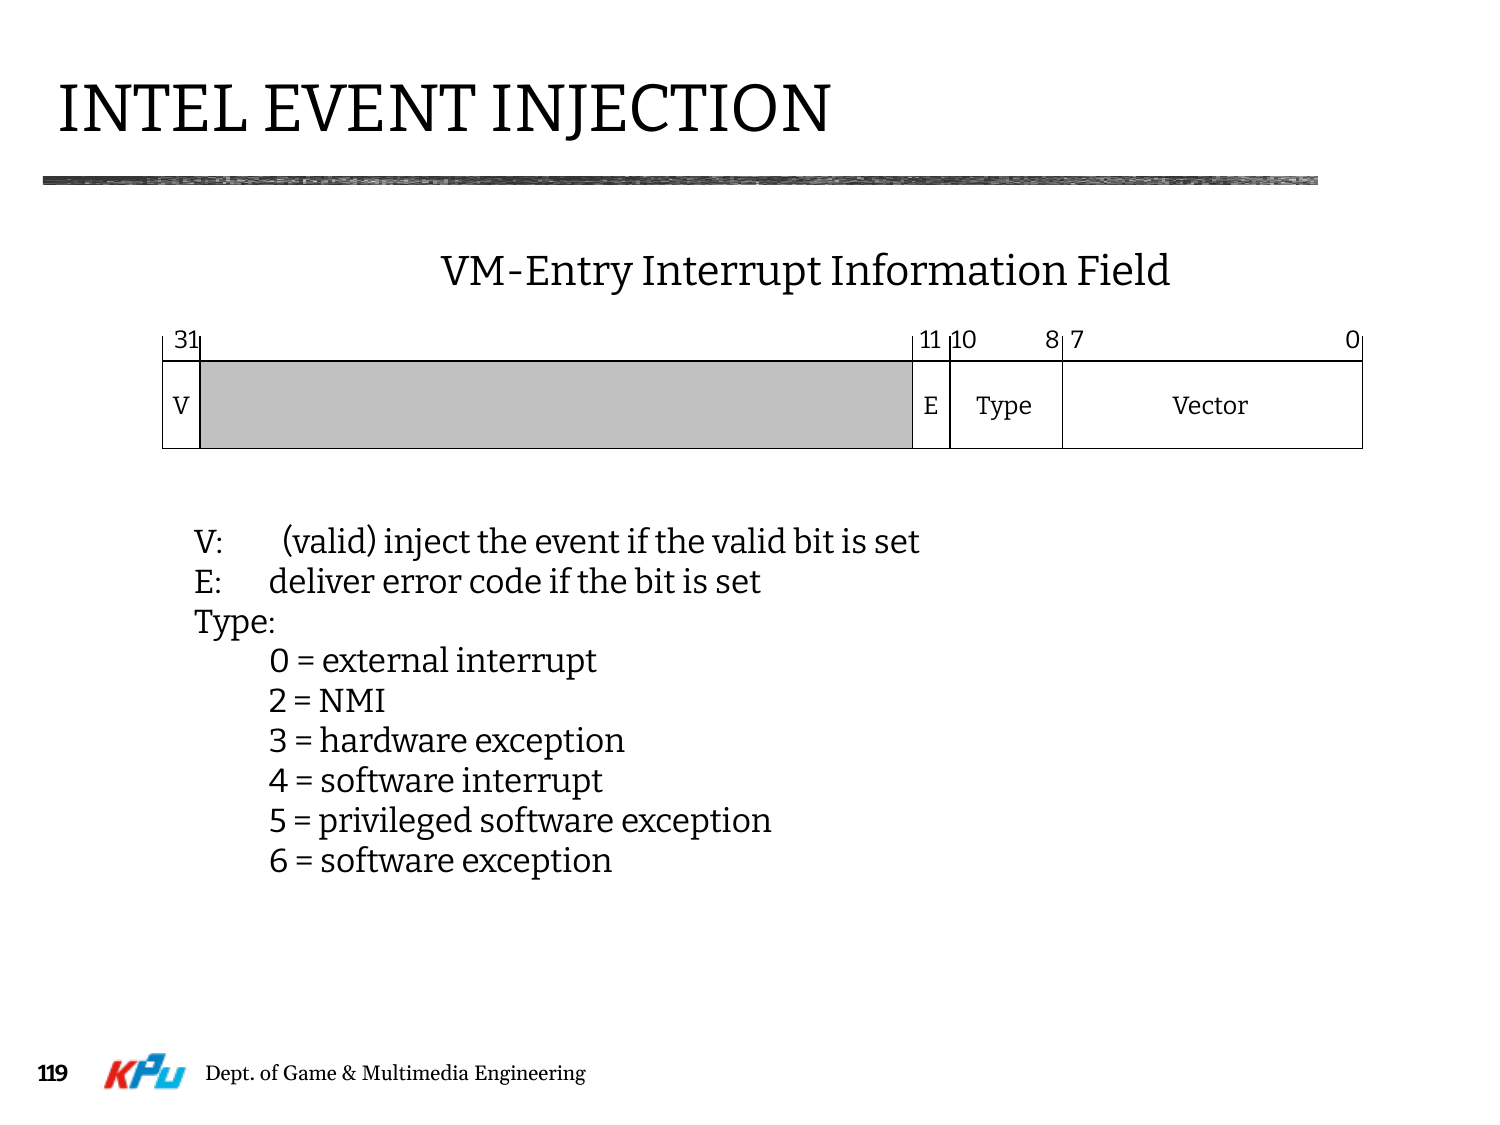

# Intel Event Injection

VM-Entry Interrupt Information Field
31	1110	87	0

Type
Vector
V
E
V:	  (valid) inject the event if the valid bit is set
E:       deliver error code if the bit is set
Type:
	0 = external interrupt
	2 = NMI
	3 = hardware exception
	4 = software interrupt
	5 = privileged software exception
	6 = software exception
119
Dept. of Game & Multimedia Engineering